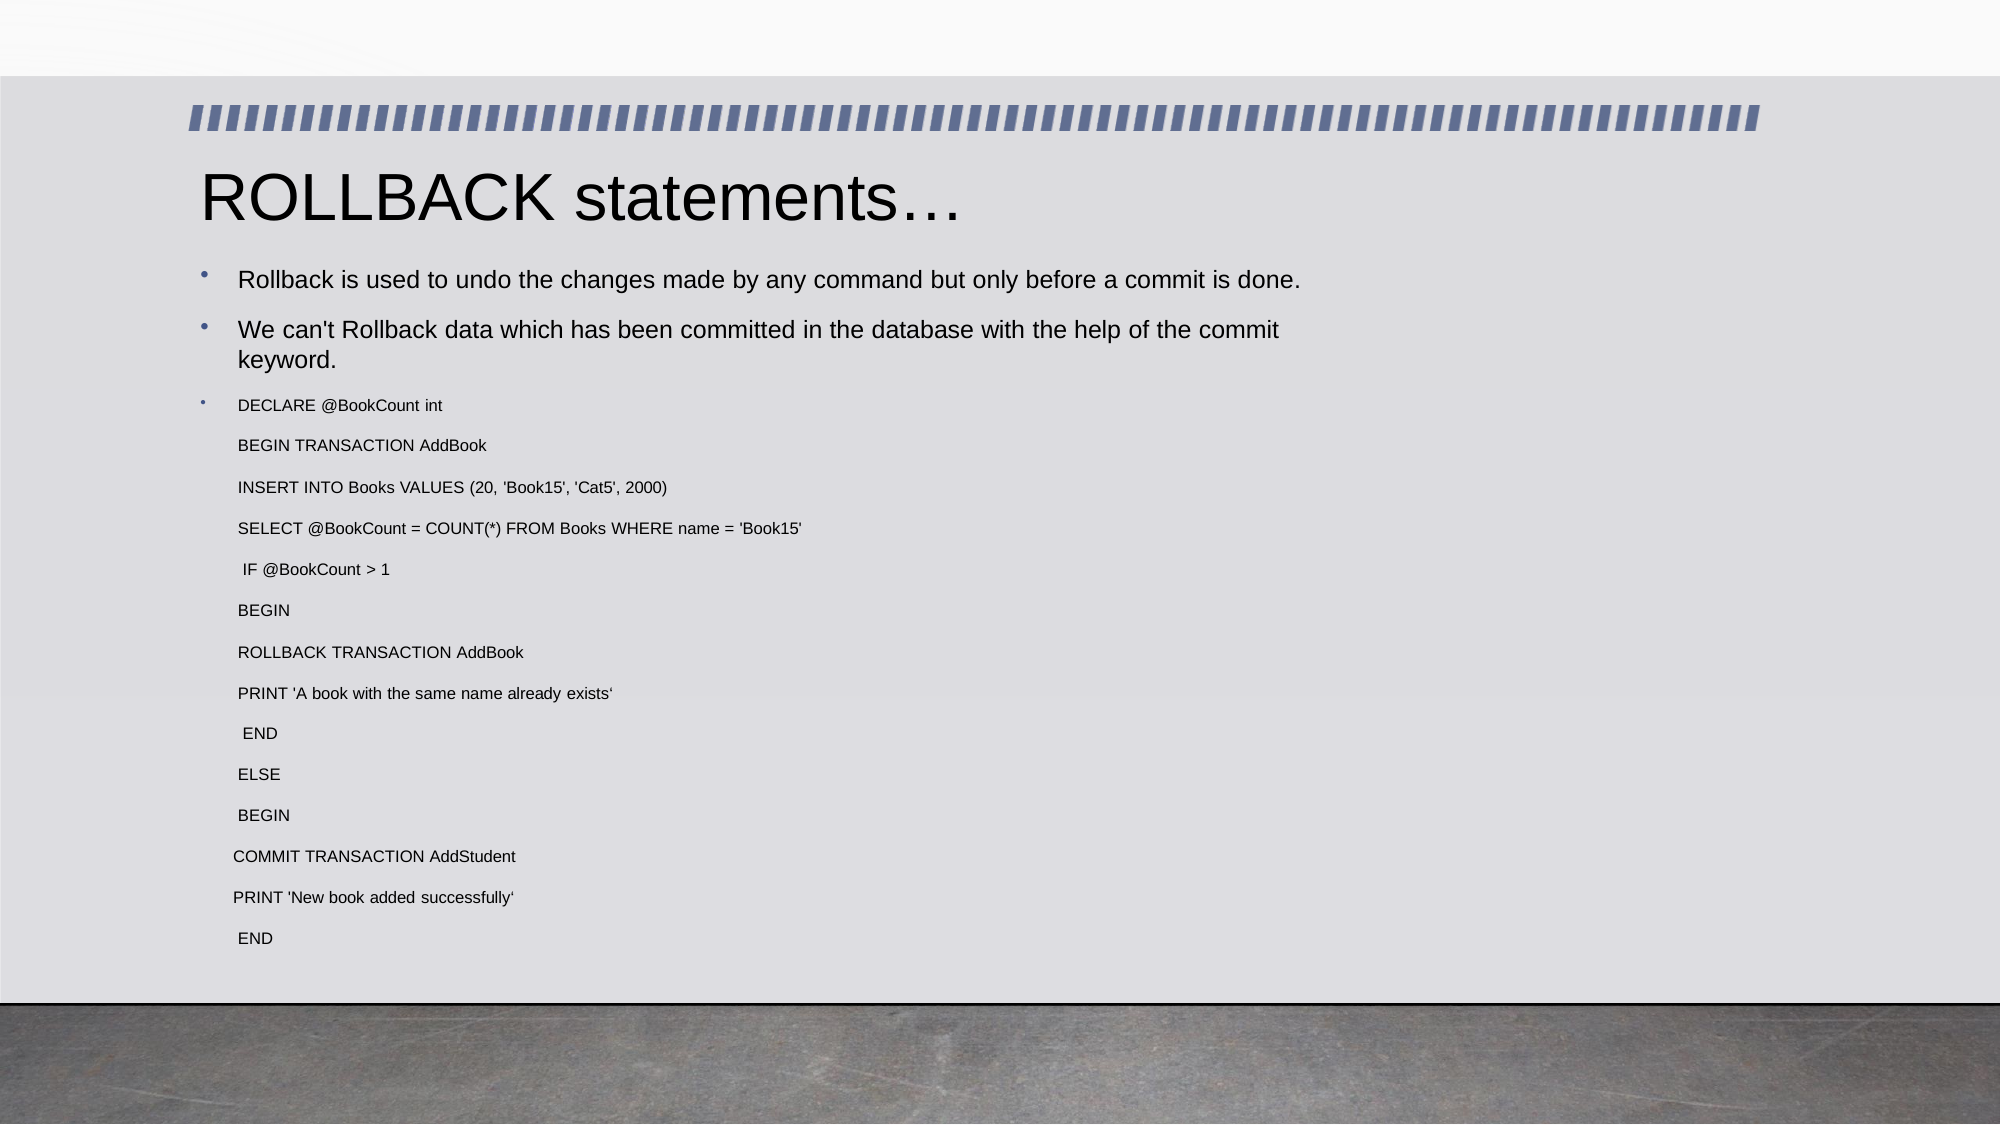

# ROLLBACK statements…
Rollback is used to undo the changes made by any command but only before a commit is done.
We can't Rollback data which has been committed in the database with the help of the commit keyword.
DECLARE @BookCount int  BEGIN TRANSACTION AddBook

INSERT INTO Books VALUES (20, 'Book15', 'Cat5', 2000)
SELECT @BookCount = COUNT(*) FROM Books WHERE name = 'Book15'  IF @BookCount > 1

BEGIN

ROLLBACK TRANSACTION AddBook
PRINT 'A book with the same name already exists‘  END
ELSE  BEGIN

COMMIT TRANSACTION AddStudent
PRINT 'New book added successfully‘  END